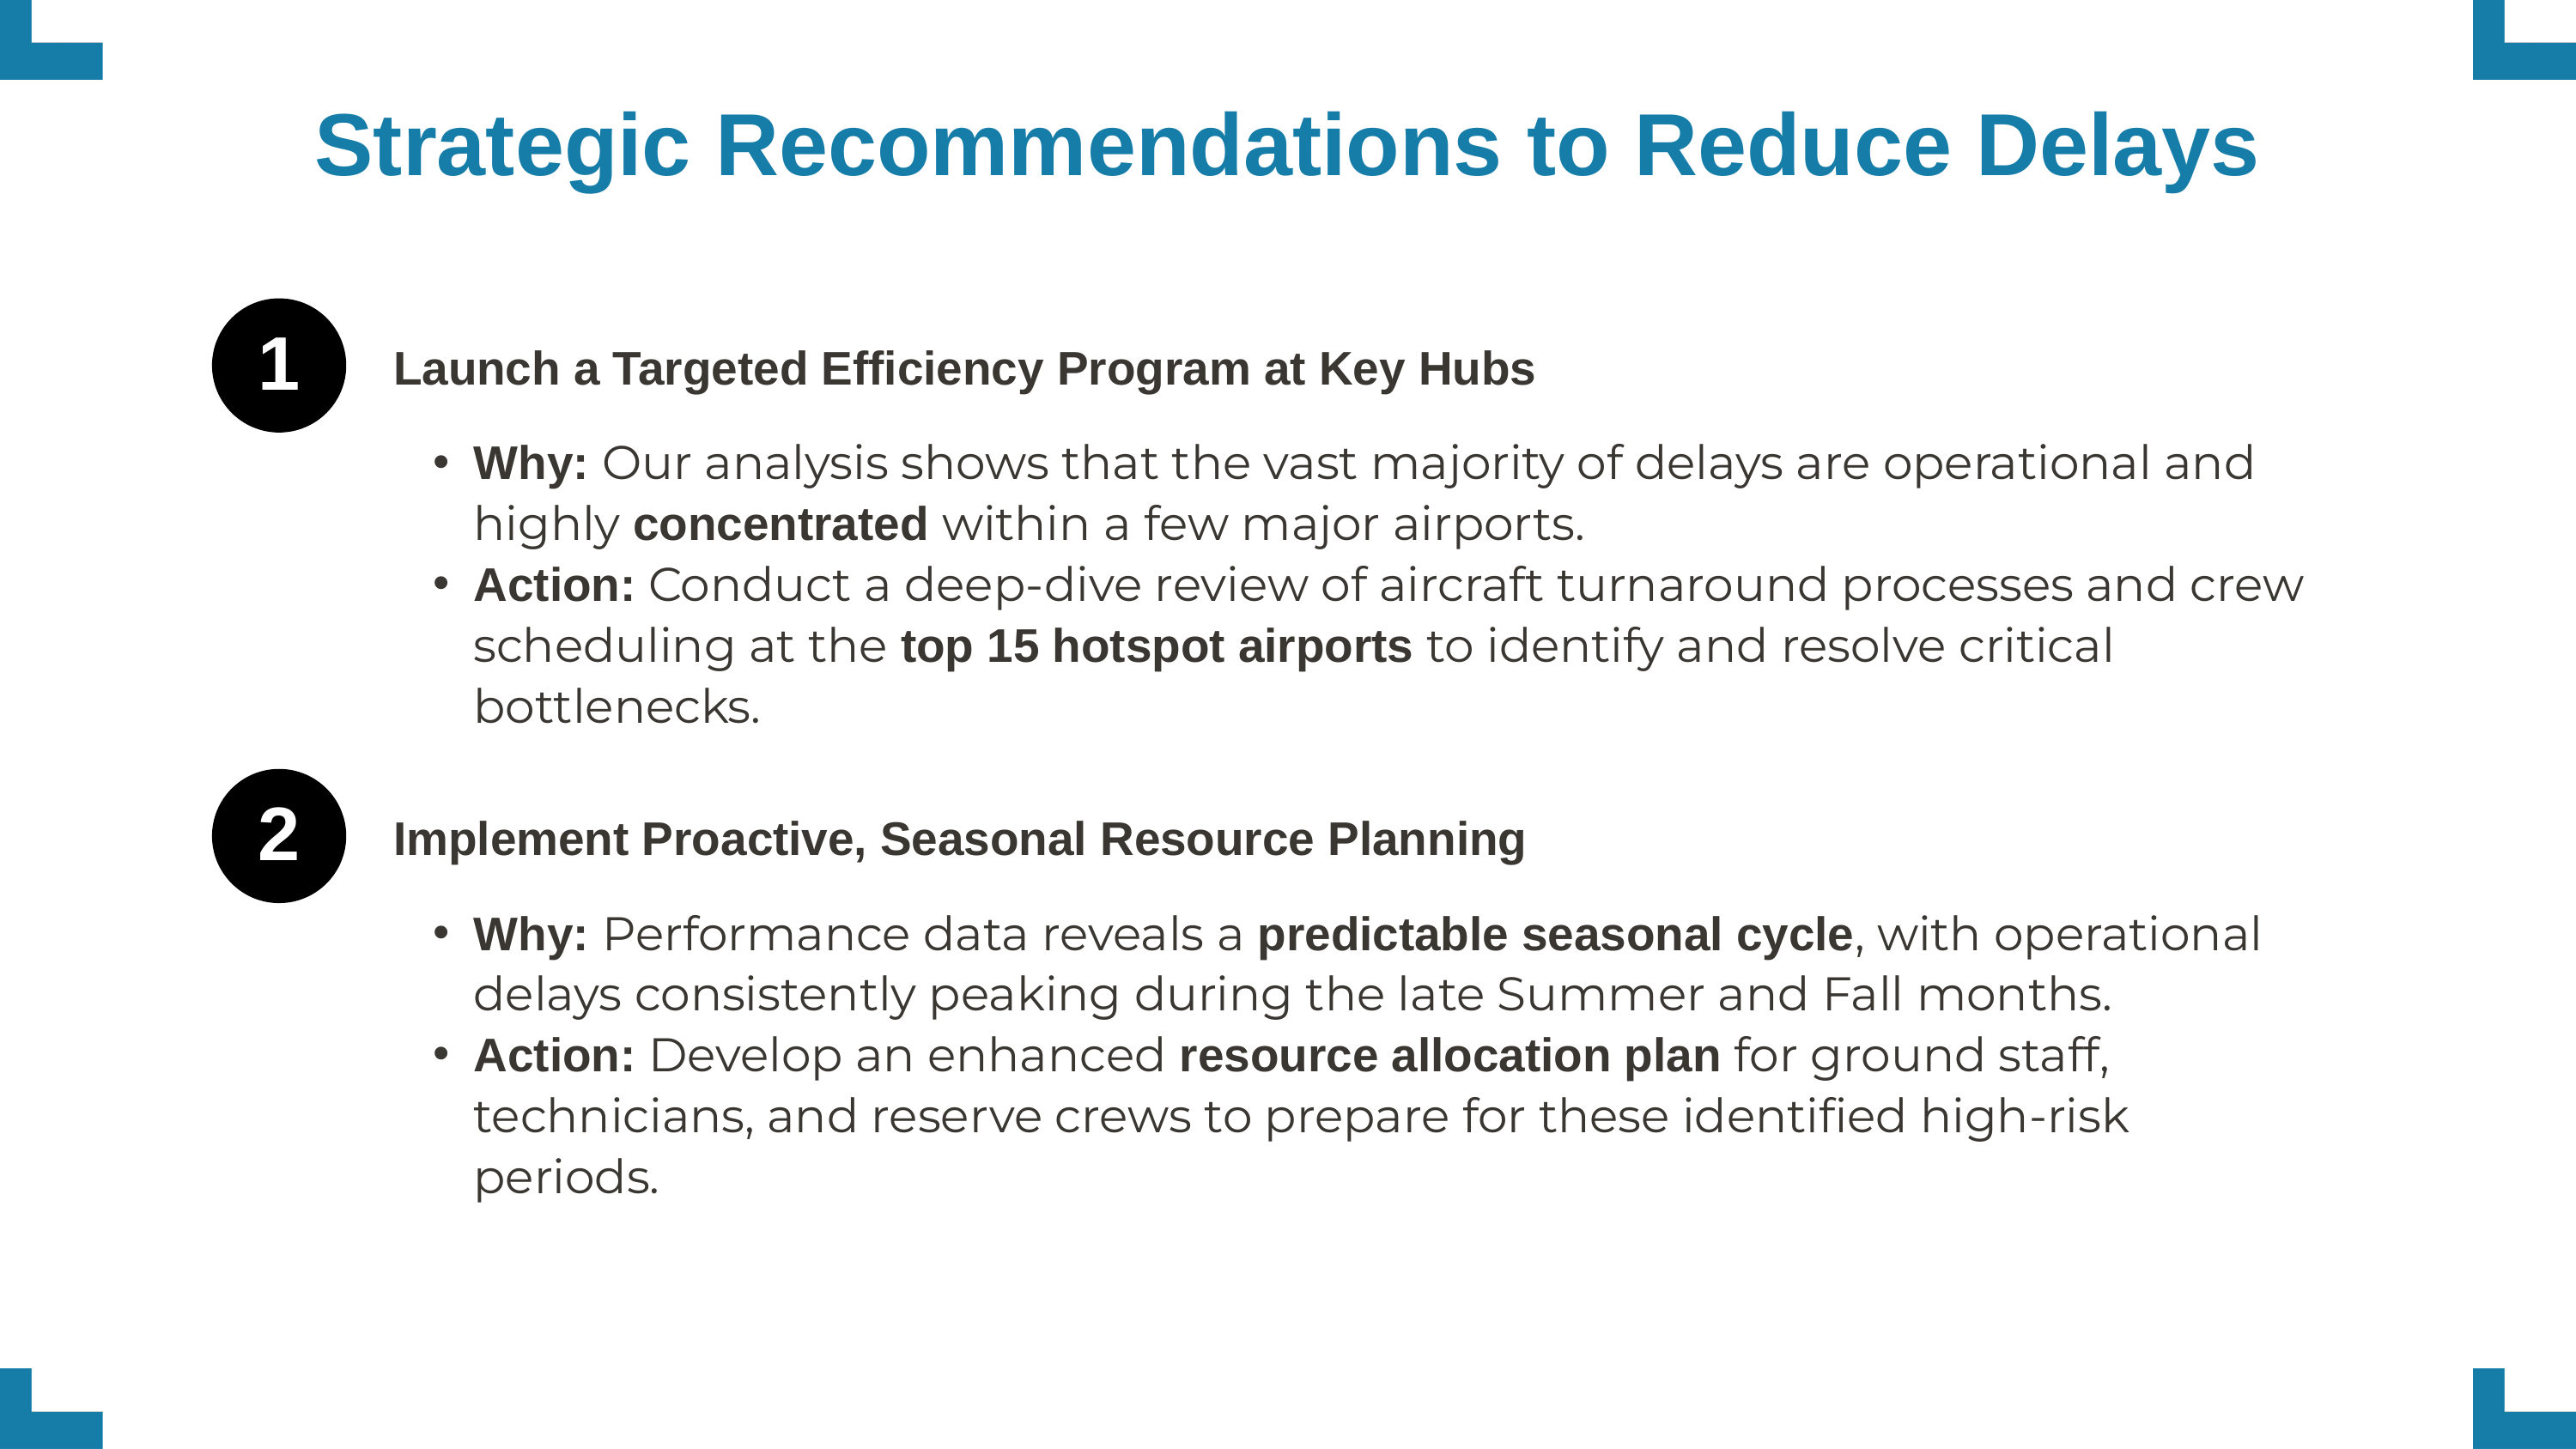

Strategic Recommendations to Reduce Delays

1
Launch a Targeted Efficiency Program at Key Hubs
Why: Our analysis shows that the vast majority of delays are operational and highly concentrated within a few major airports.
Action: Conduct a deep-dive review of aircraft turnaround processes and crew scheduling at the top 15 hotspot airports to identify and resolve critical bottlenecks.

2
Implement Proactive, Seasonal Resource Planning
Why: Performance data reveals a predictable seasonal cycle, with operational delays consistently peaking during the late Summer and Fall months.
Action: Develop an enhanced resource allocation plan for ground staff, technicians, and reserve crews to prepare for these identified high-risk periods.